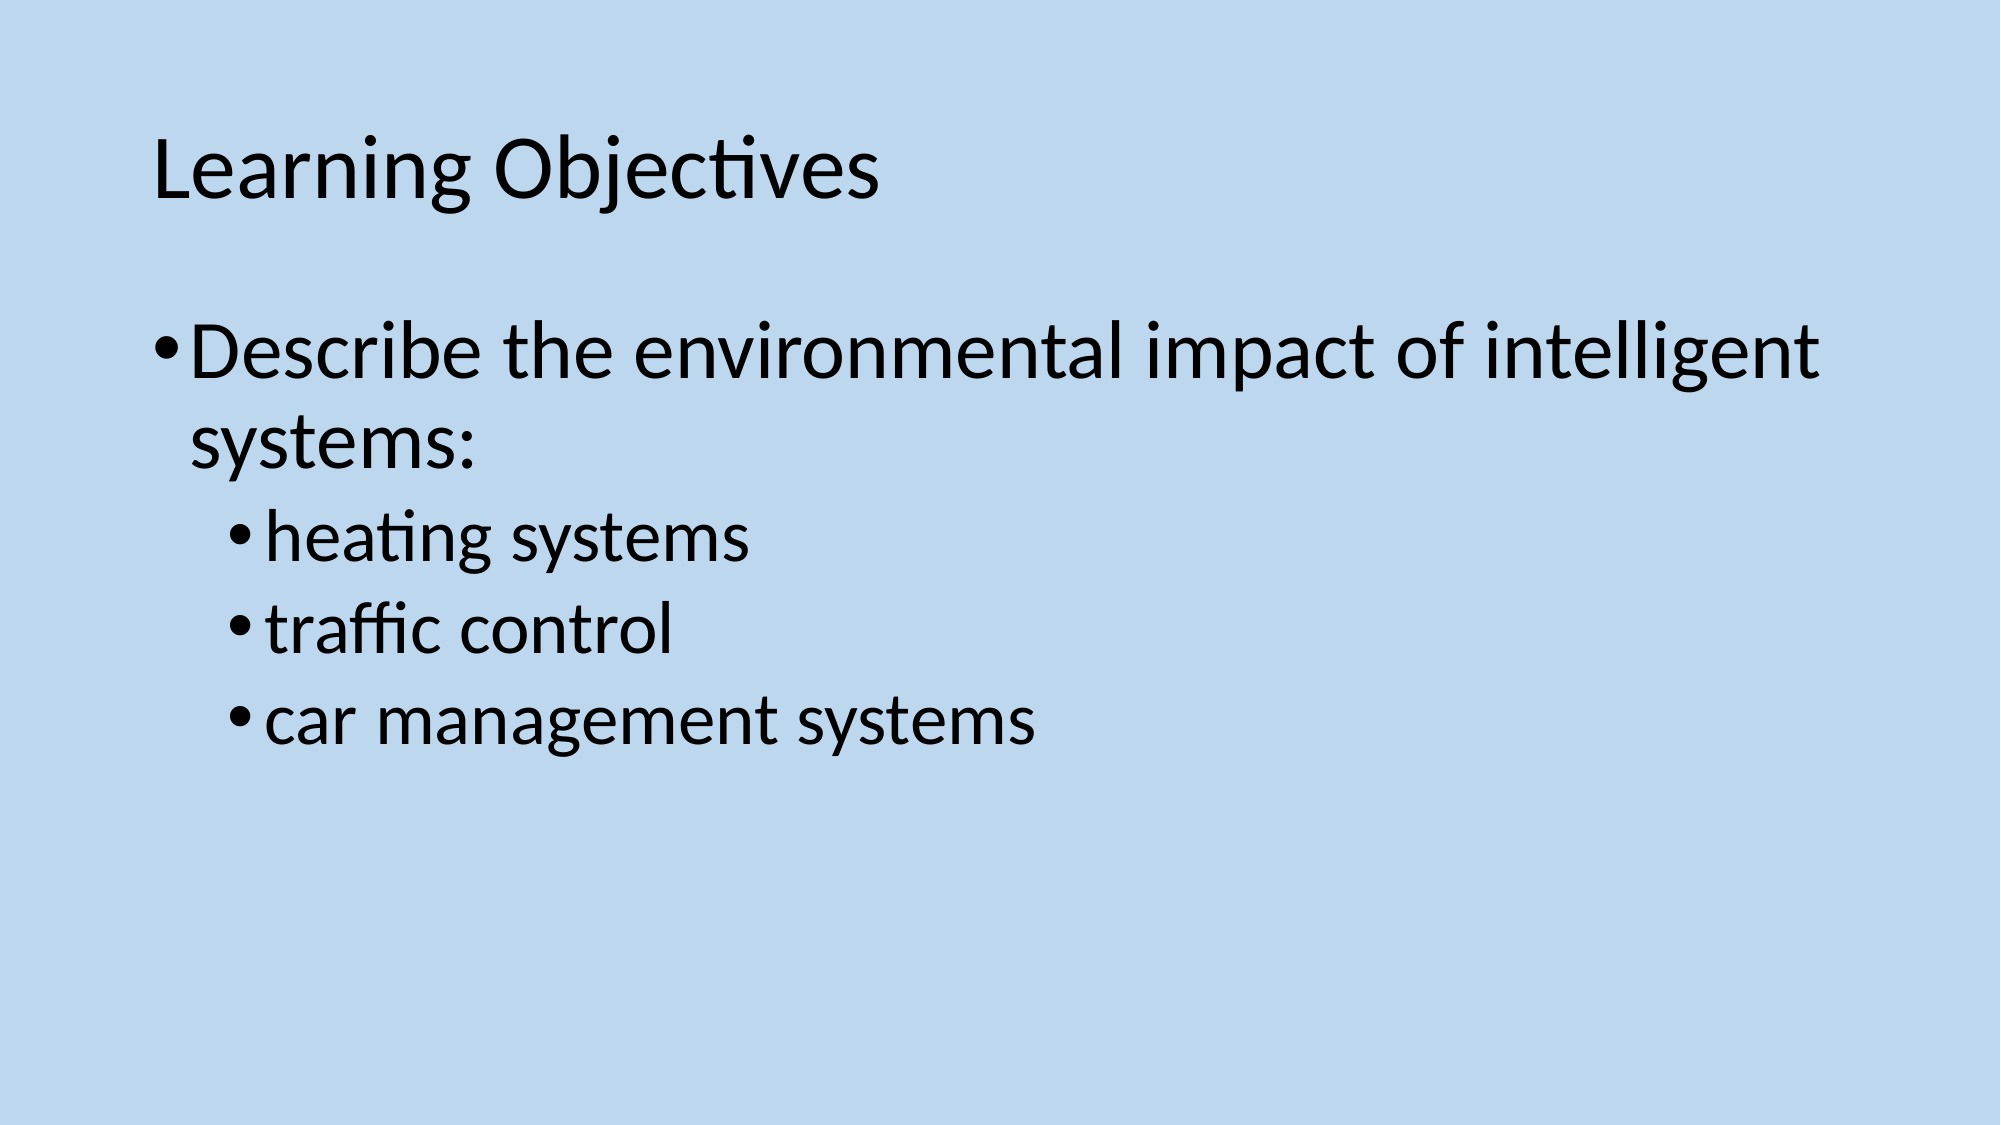

# Learning Objectives
Describe the environmental impact of intelligent systems:
heating systems
traffic control
car management systems